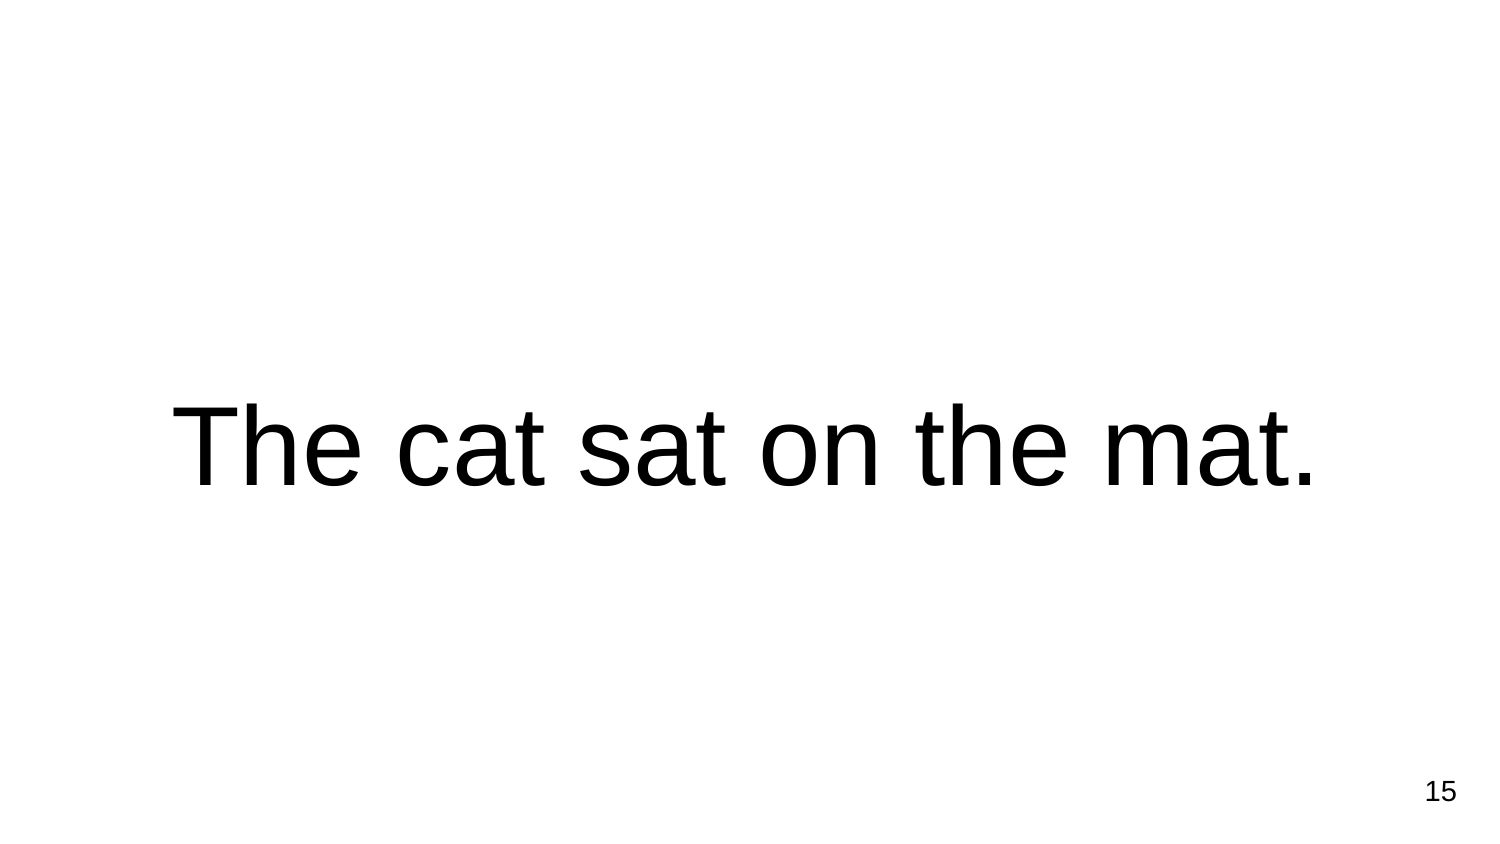

The cat sat on the mat.
15